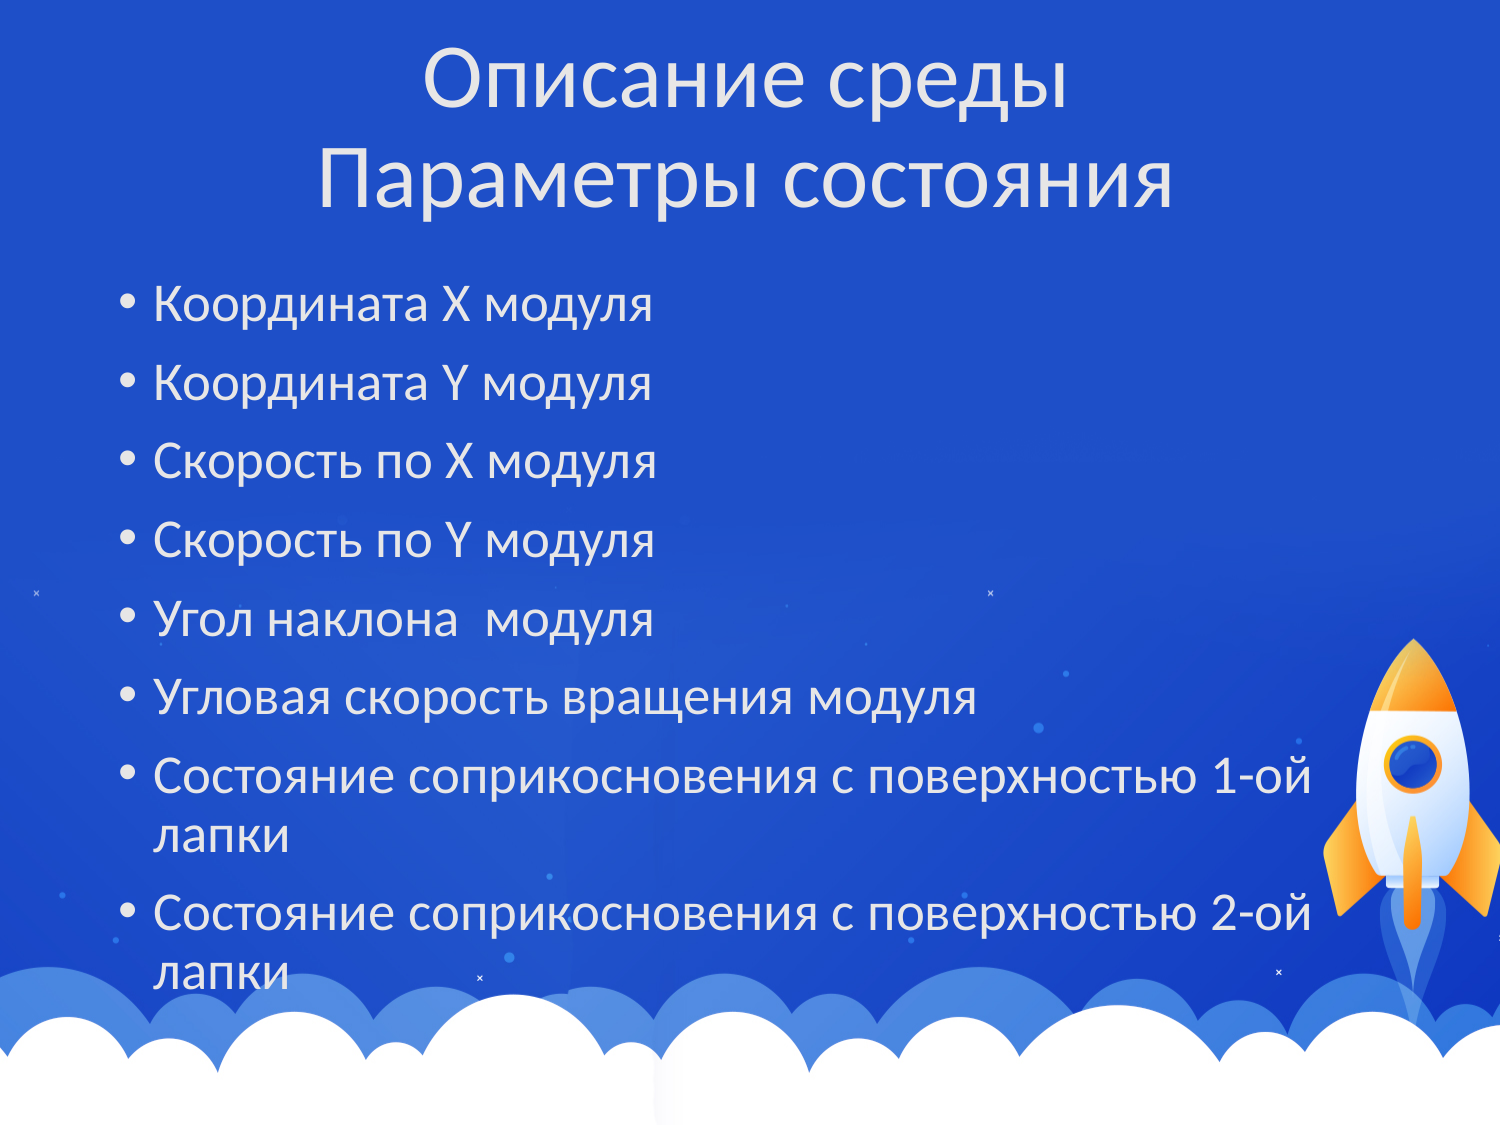

# Описание среды Параметры состояния
Координата X модуля
Координата Y модуля
Скорость по X модуля
Скорость по Y модуля
Угол наклона  модуля
Угловая скорость вращения модуля
Состояние соприкосновения с поверхностью 1-ой лапки
Состояние соприкосновения с поверхностью 2-ой лапки